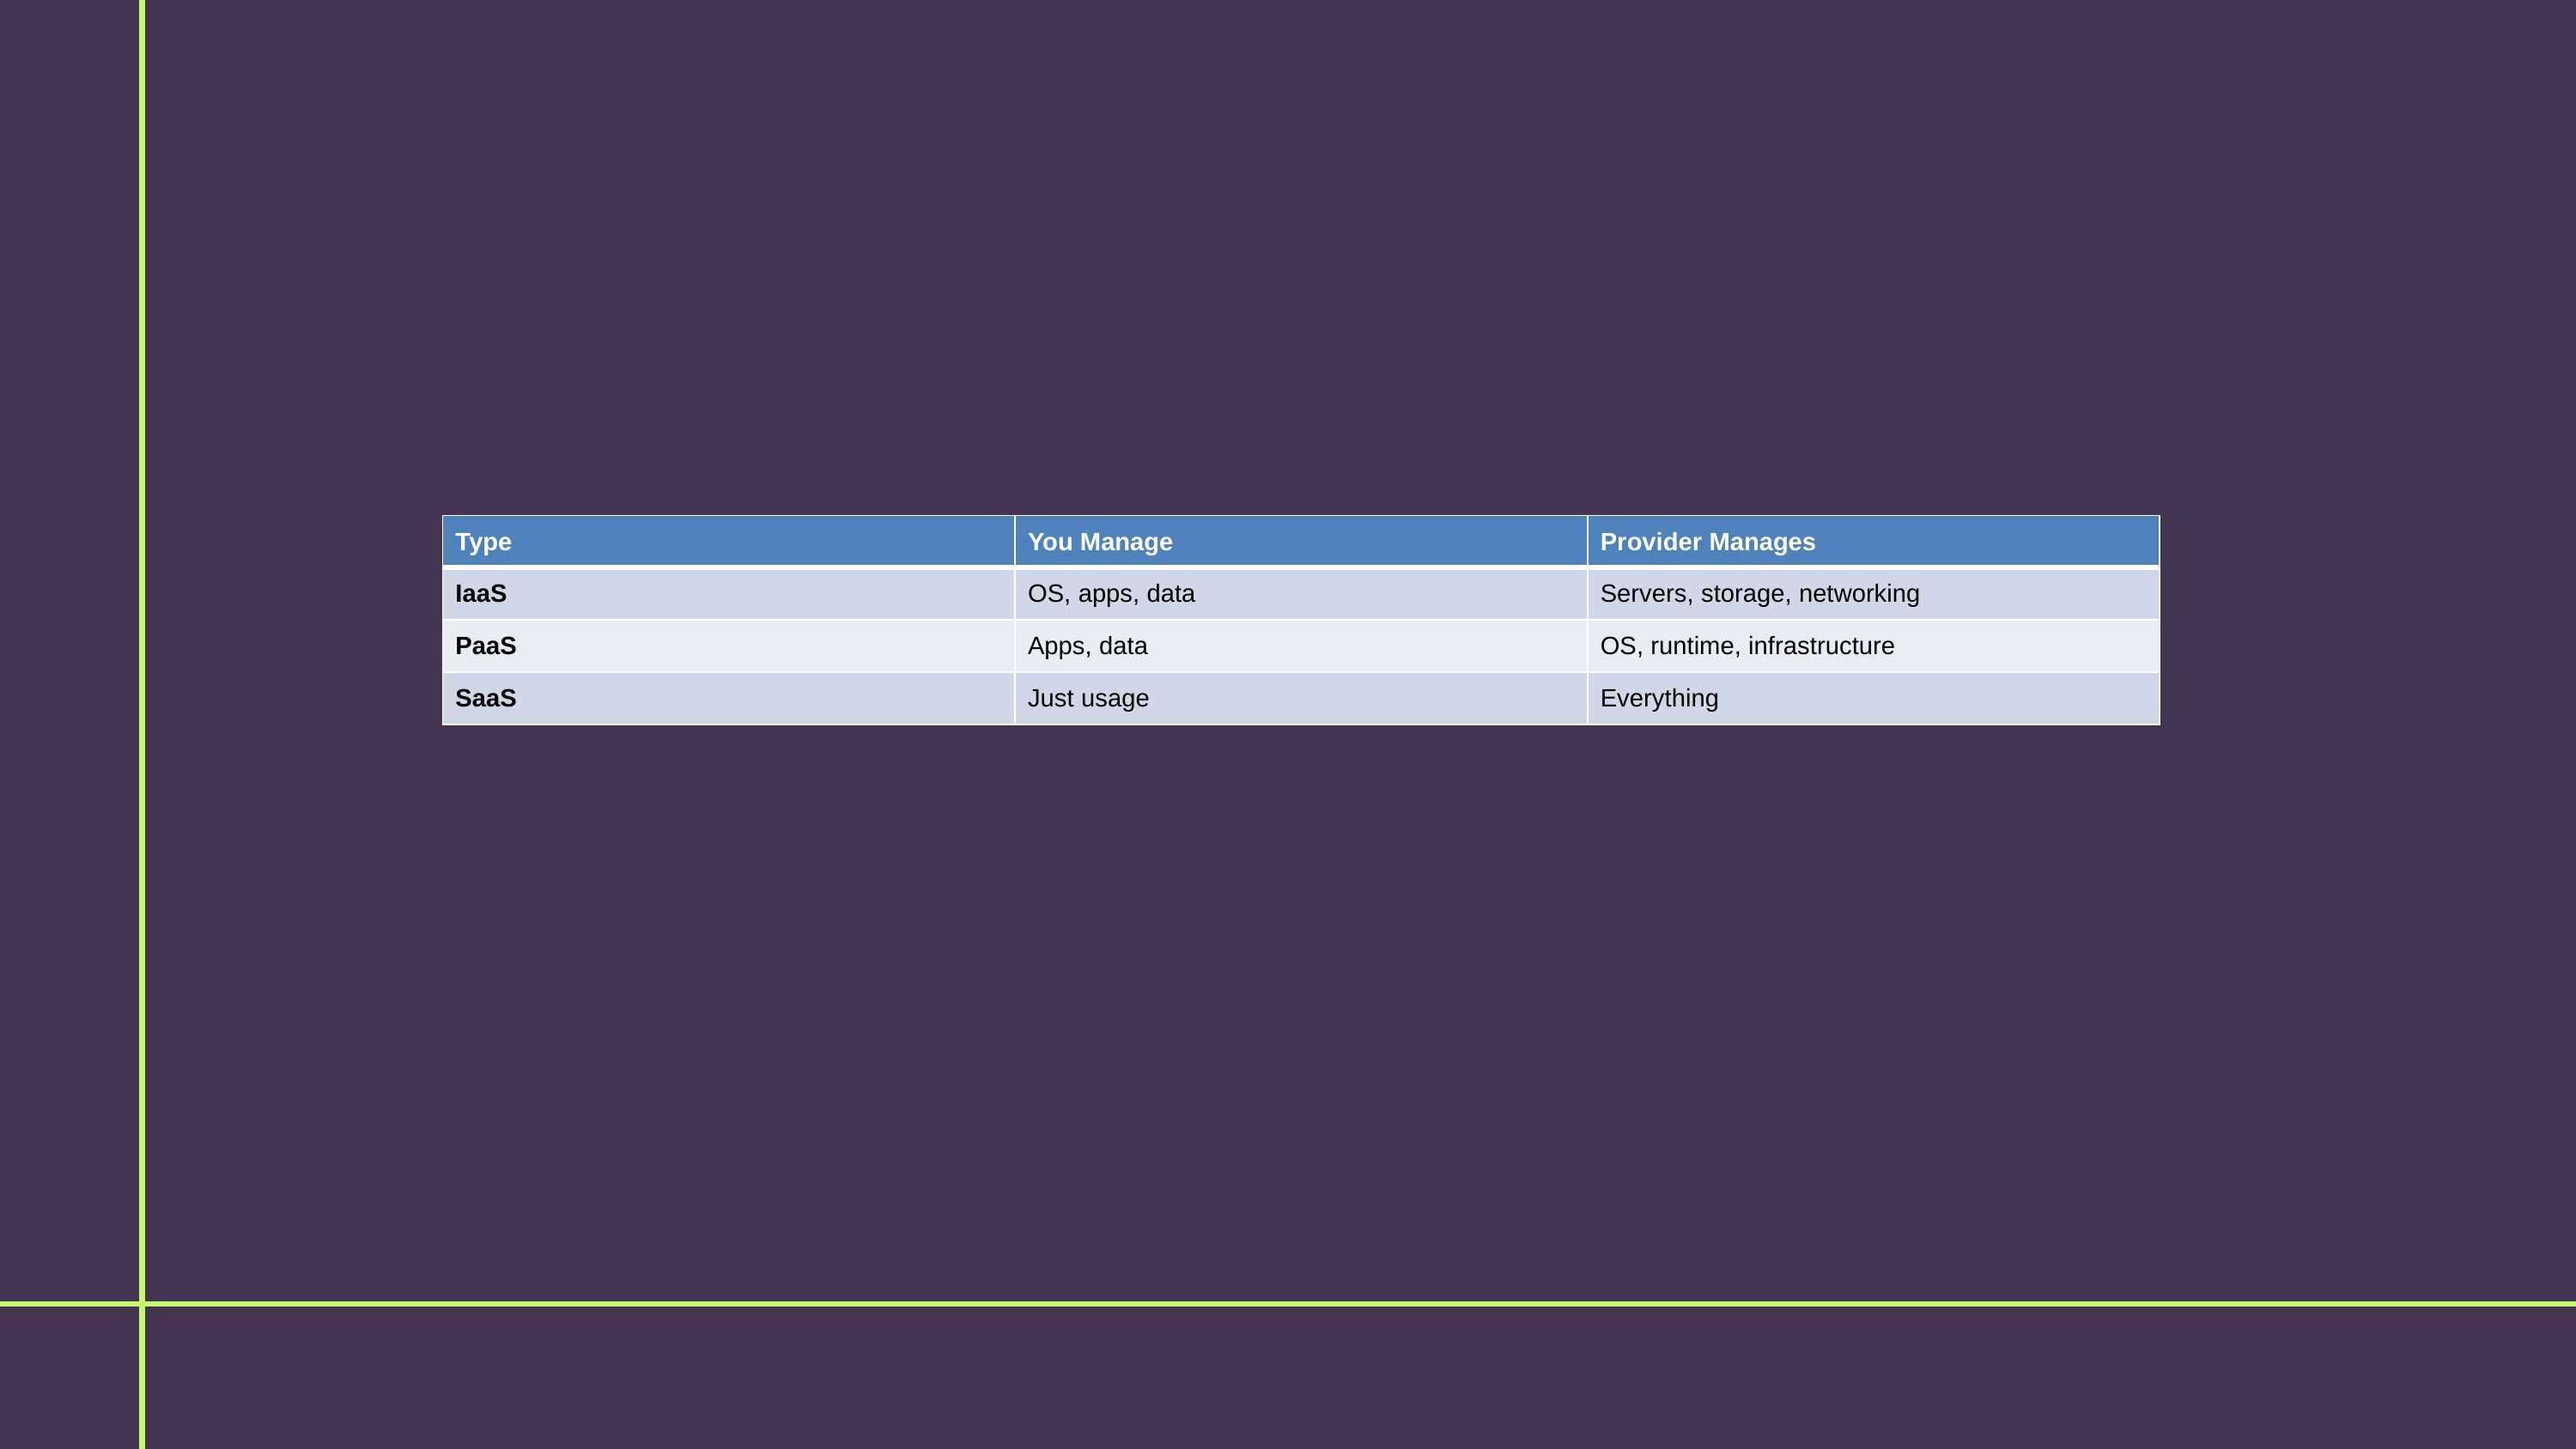

| Type | You Manage | Provider Manages |
| --- | --- | --- |
| IaaS | OS, apps, data | Servers, storage, networking |
| PaaS | Apps, data | OS, runtime, infrastructure |
| SaaS | Just usage | Everything |